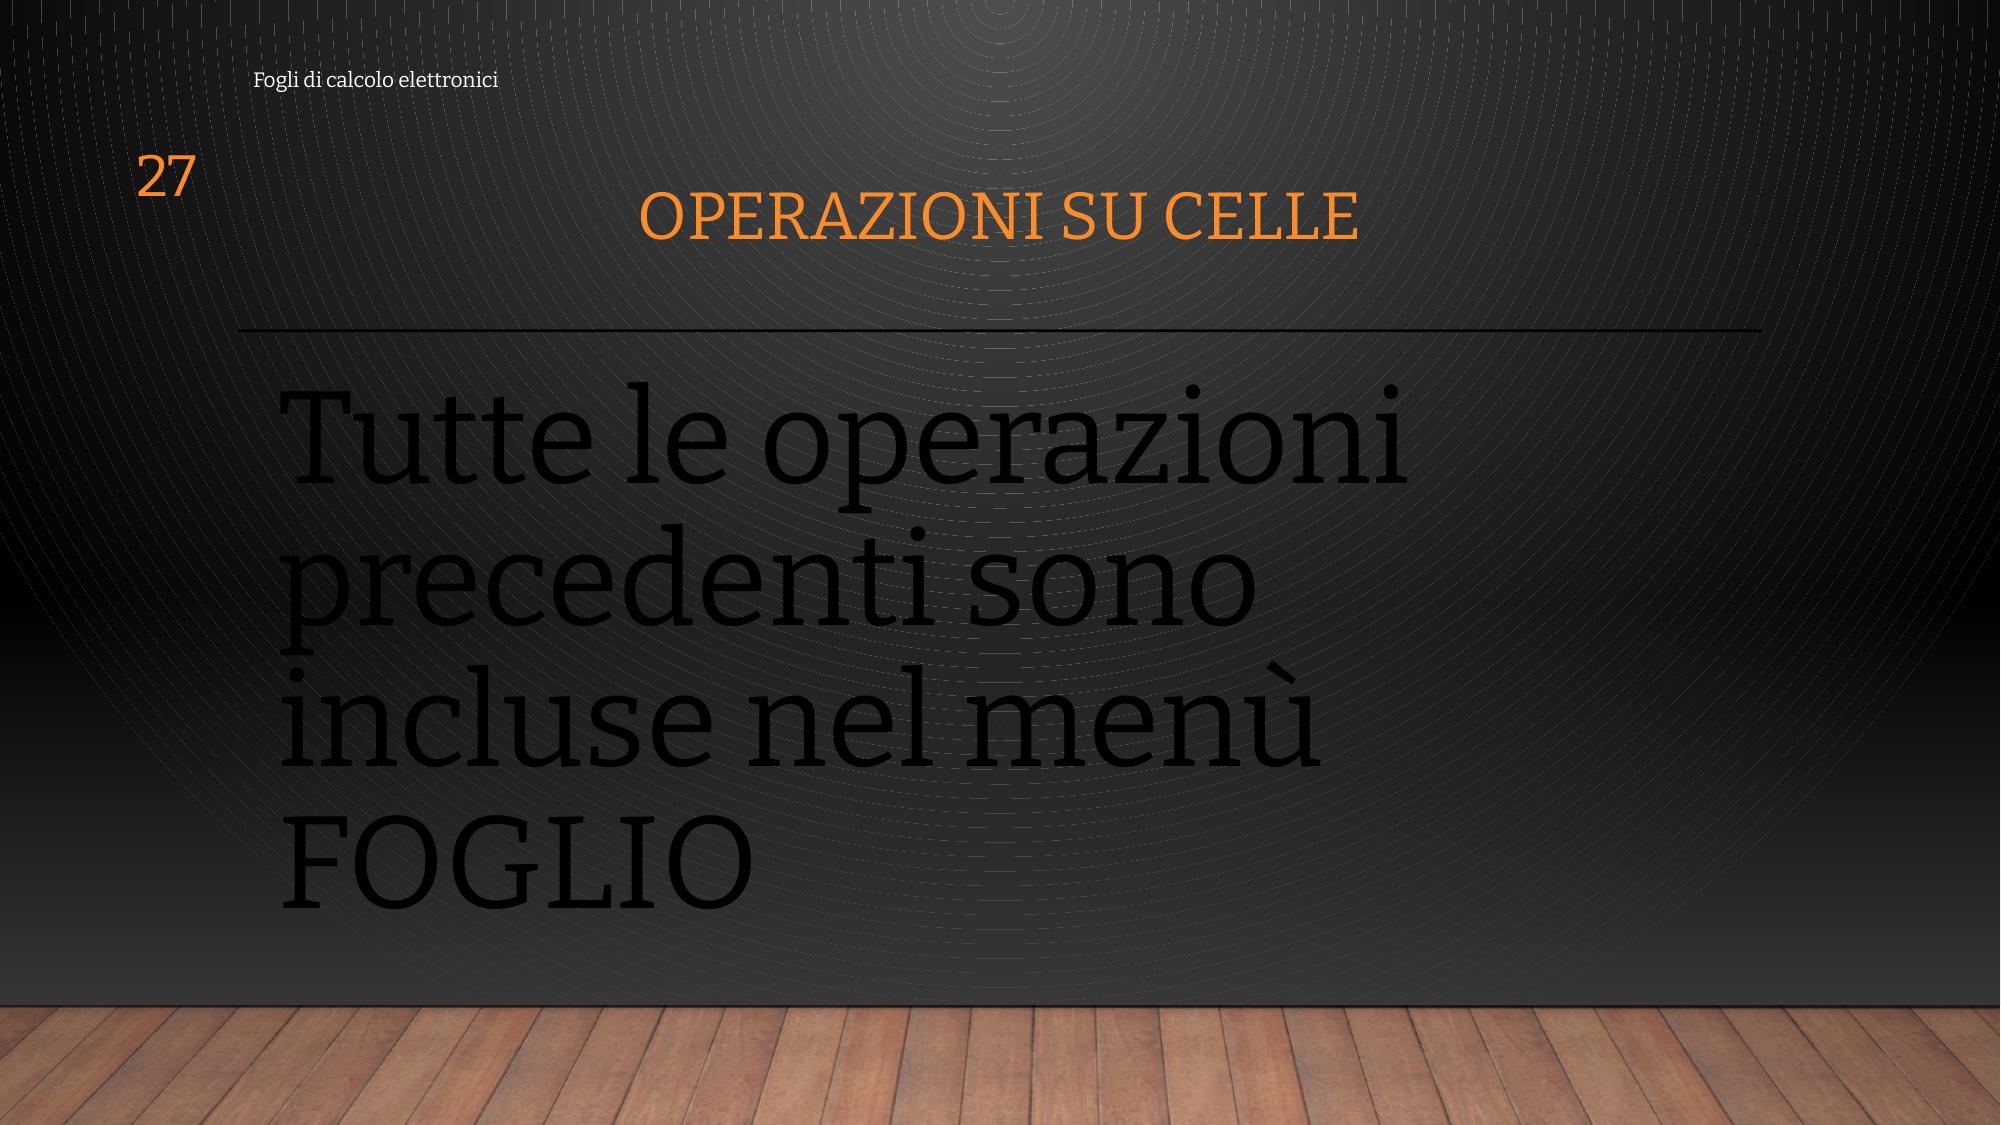

Fogli di calcolo elettronici
27
# OPERAZIONI SU CELLE
Tutte le operazioni precedenti sono incluse nel menù FOGLIO